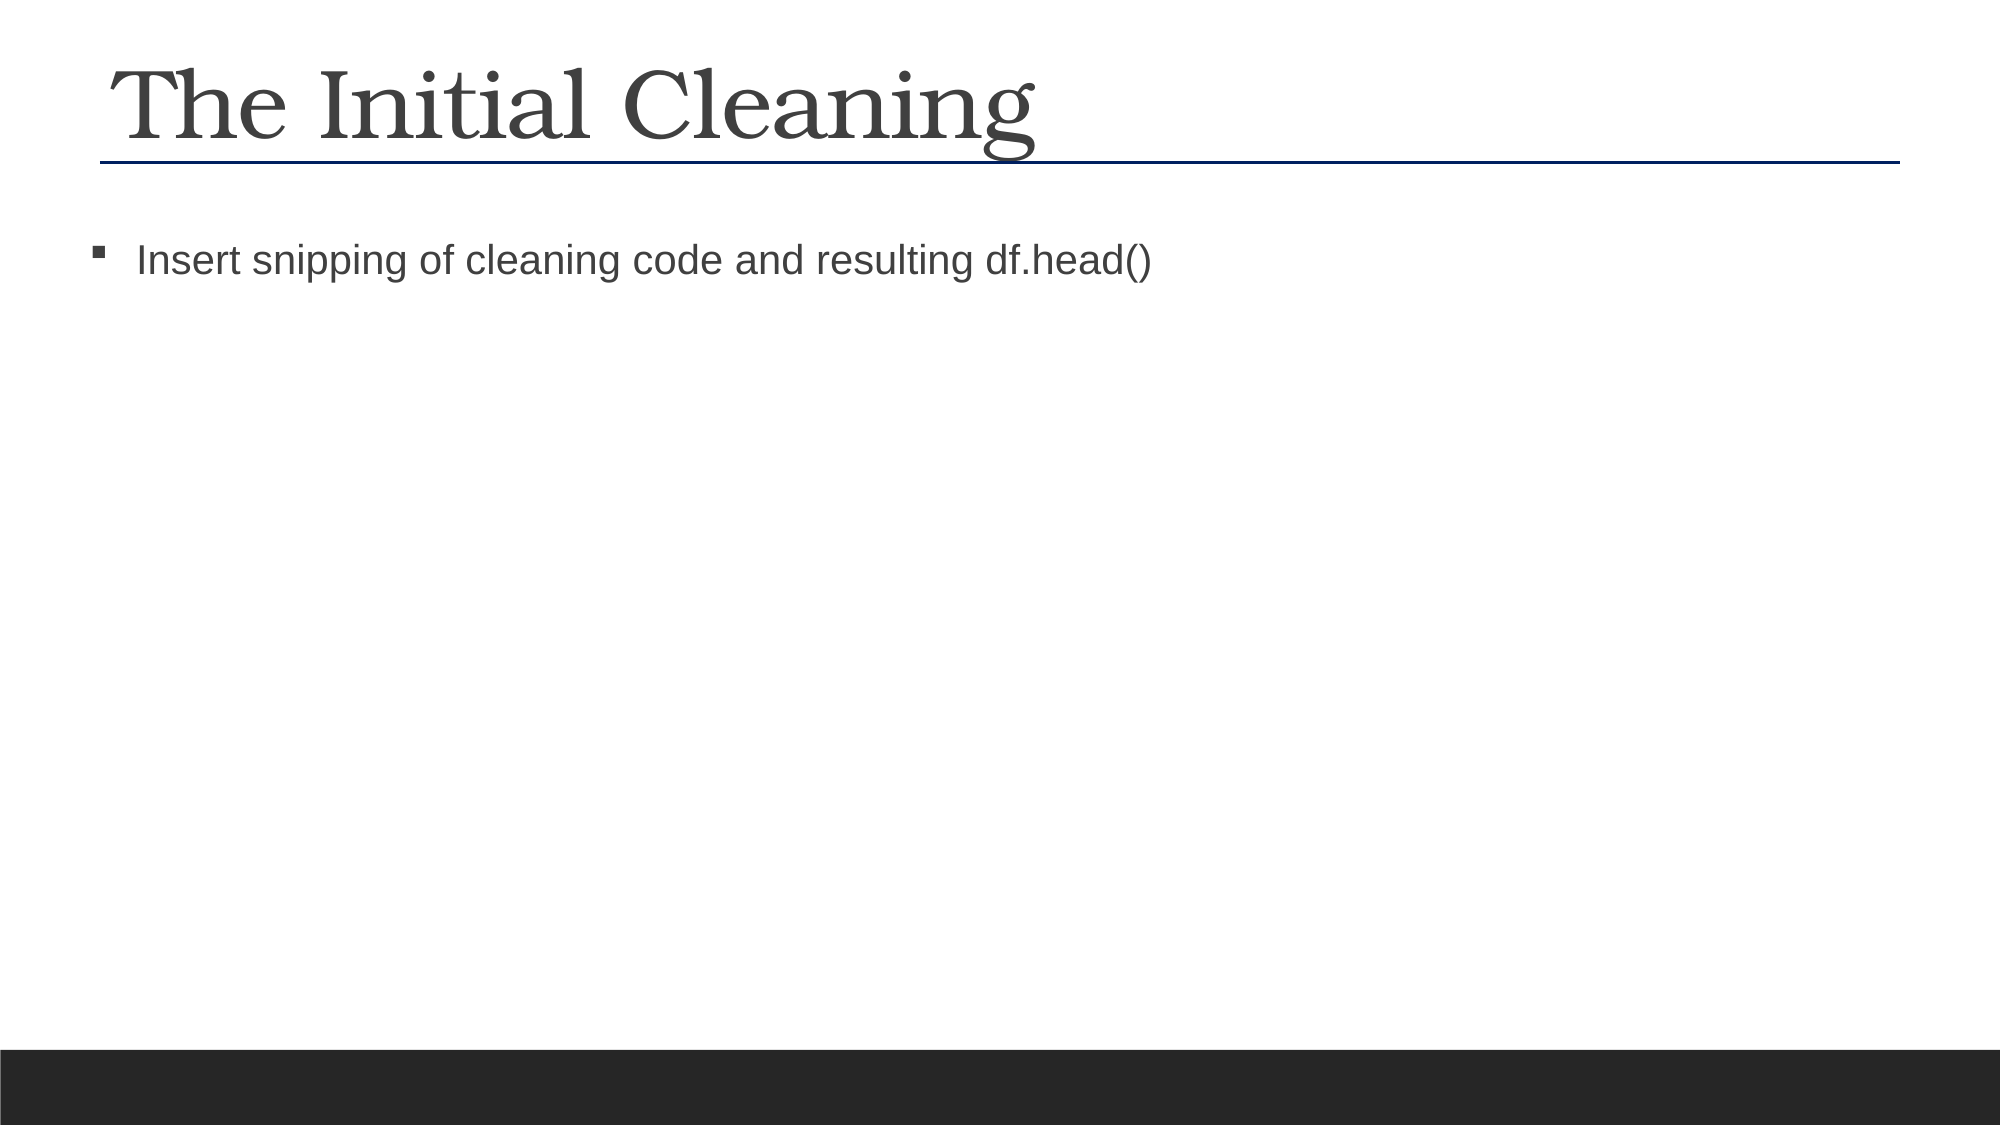

The Initial Cleaning

Insert snipping of cleaning code and resulting df.head()